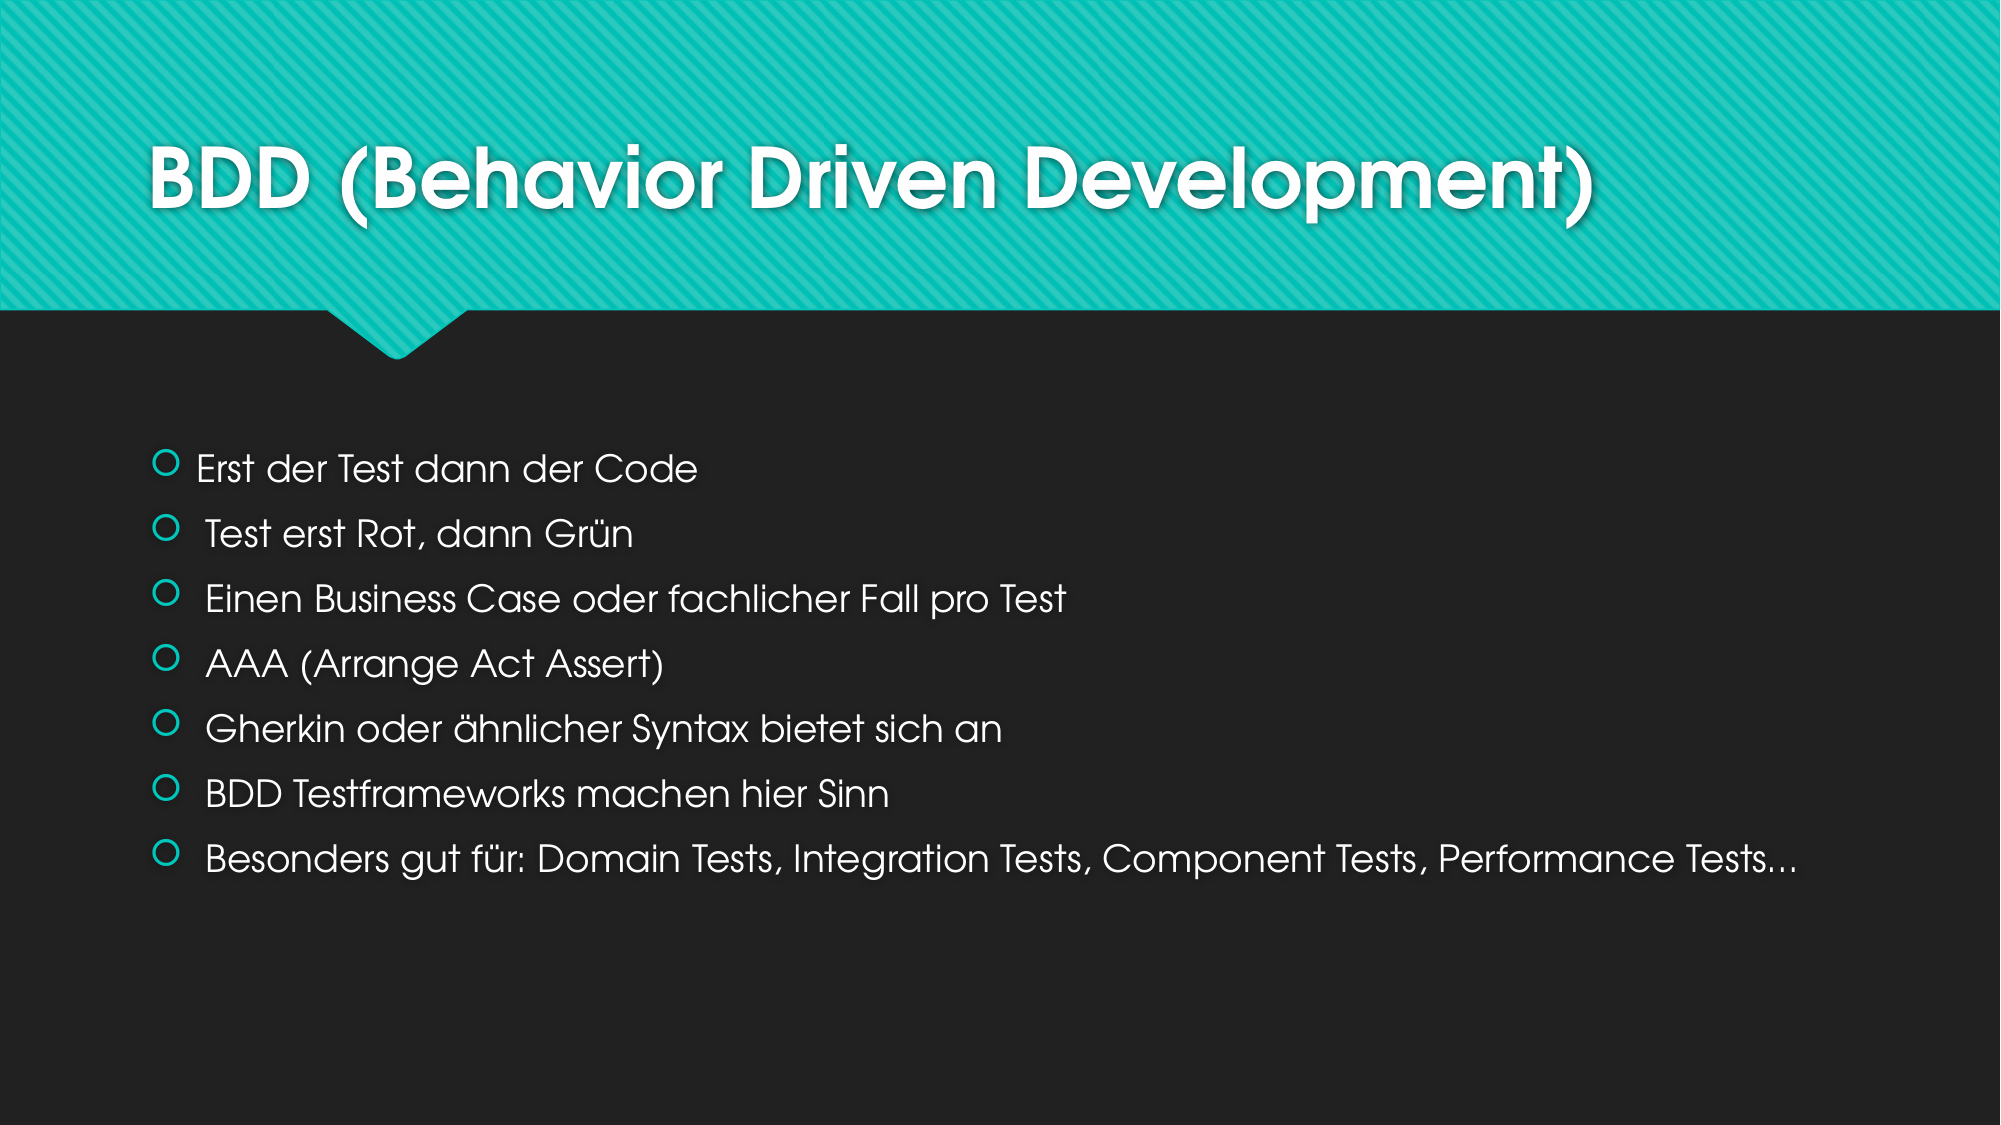

# BDD (Behavior Driven Development)
Erst der Test dann der Code
Test erst Rot, dann Grün
Einen Business Case oder fachlicher Fall pro Test
AAA (Arrange Act Assert)
Gherkin oder ähnlicher Syntax bietet sich an
BDD Testframeworks machen hier Sinn
Besonders gut für: Domain Tests, Integration Tests, Component Tests, Performance Tests…